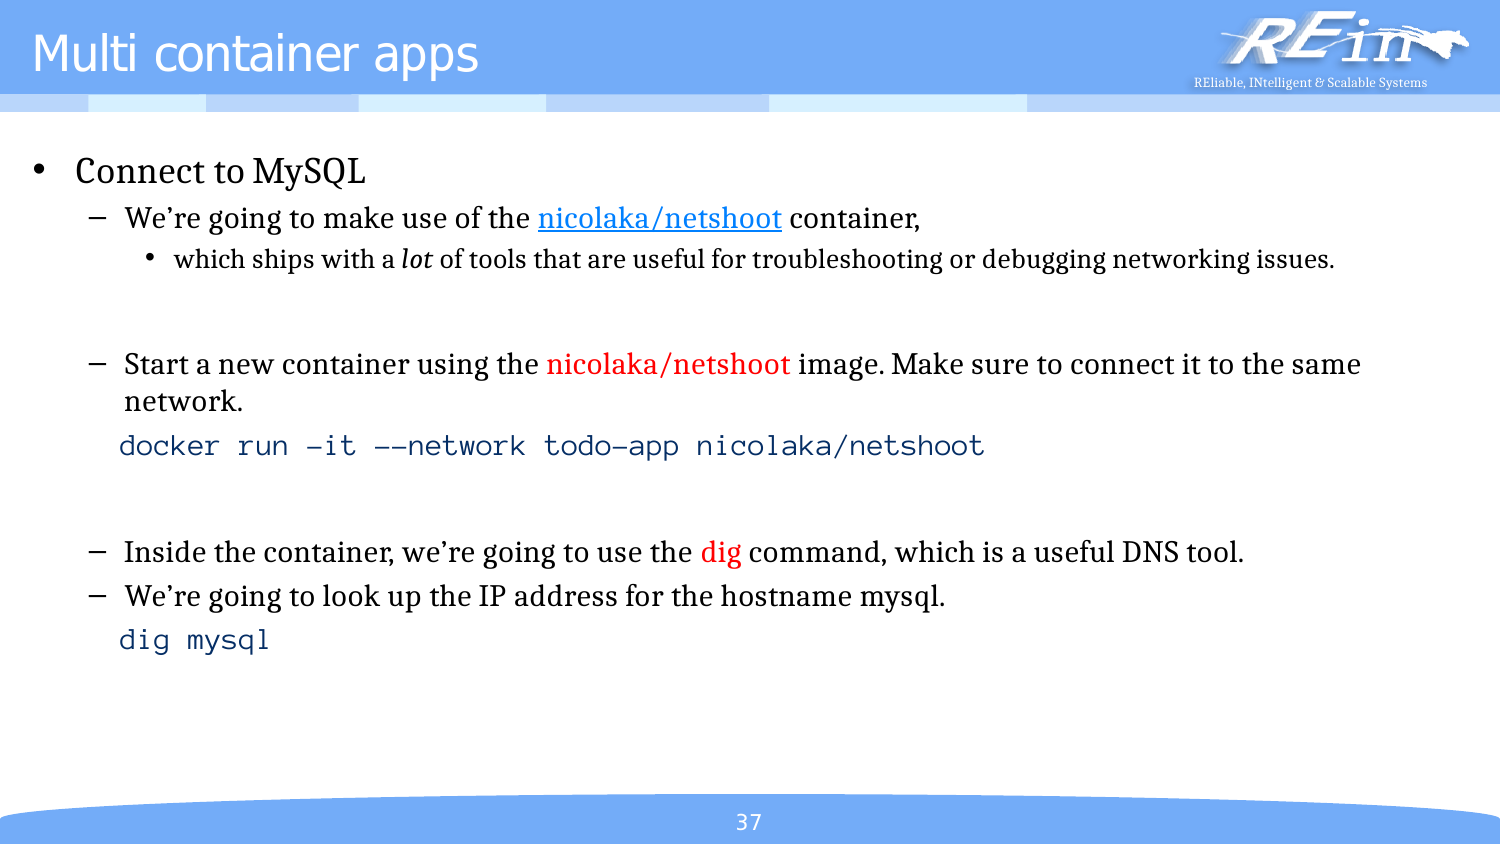

# Multi container apps
Connect to MySQL
We’re going to make use of the nicolaka/netshoot container,
which ships with a lot of tools that are useful for troubleshooting or debugging networking issues.

Start a new container using the nicolaka/netshoot image. Make sure to connect it to the same network.
docker run -it --network todo-app nicolaka/netshoot

Inside the container, we’re going to use the dig command, which is a useful DNS tool.
We’re going to look up the IP address for the hostname mysql.
dig mysql

37